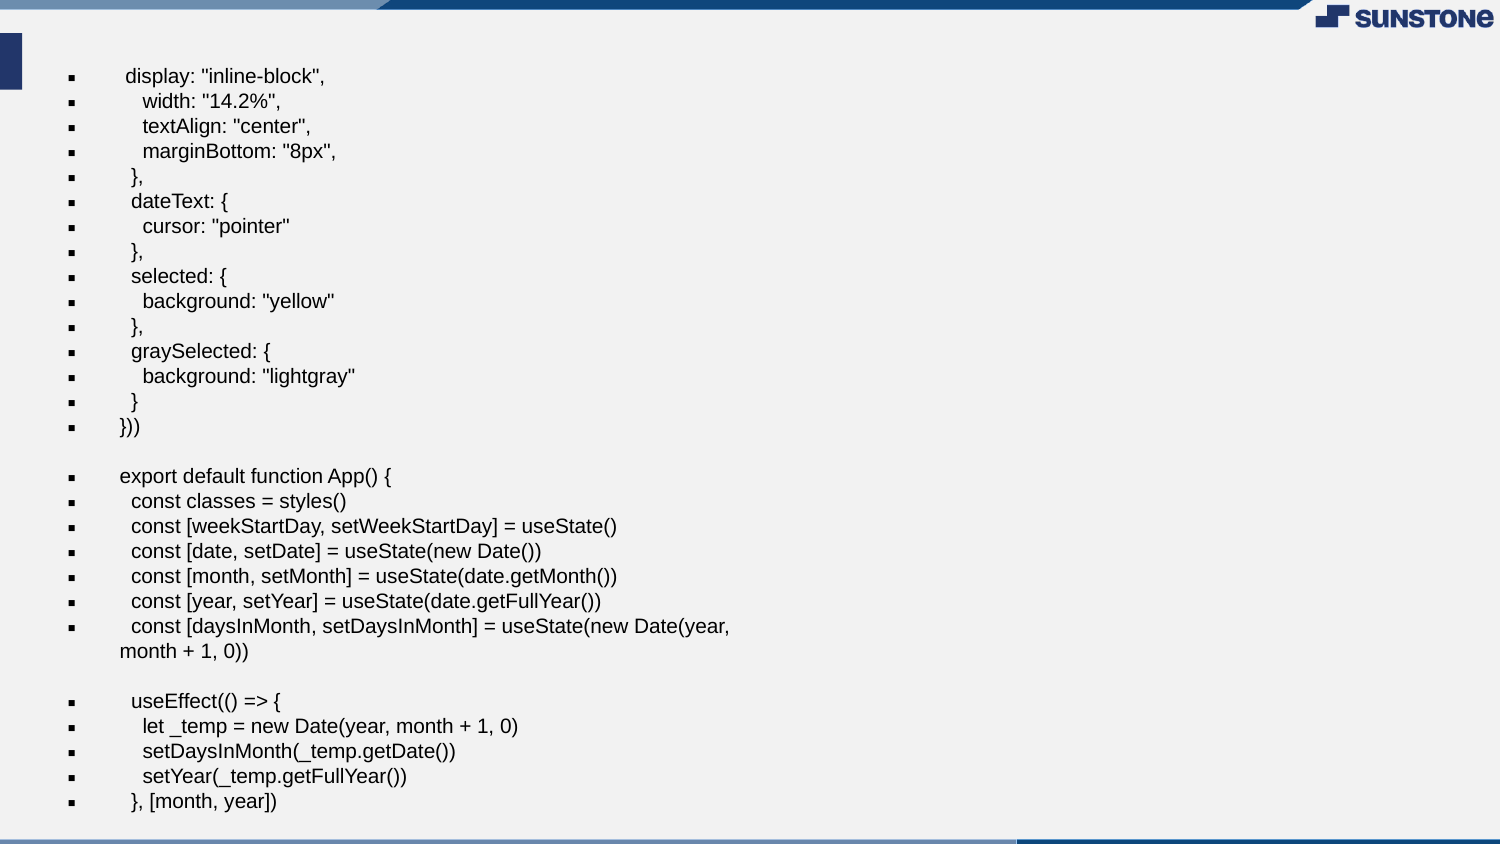

display: "inline-block",
    width: "14.2%",
    textAlign: "center",
    marginBottom: "8px",
  },
  dateText: {
    cursor: "pointer"
  },
  selected: {
    background: "yellow"
  },
  graySelected: {
    background: "lightgray"
  }
}))

export default function App() {
  const classes = styles()
  const [weekStartDay, setWeekStartDay] = useState()
  const [date, setDate] = useState(new Date())
  const [month, setMonth] = useState(date.getMonth())
  const [year, setYear] = useState(date.getFullYear())
  const [daysInMonth, setDaysInMonth] = useState(new Date(year, month + 1, 0))

  useEffect(() => {
    let _temp = new Date(year, month + 1, 0)
    setDaysInMonth(_temp.getDate())
    setYear(_temp.getFullYear())
  }, [month, year])